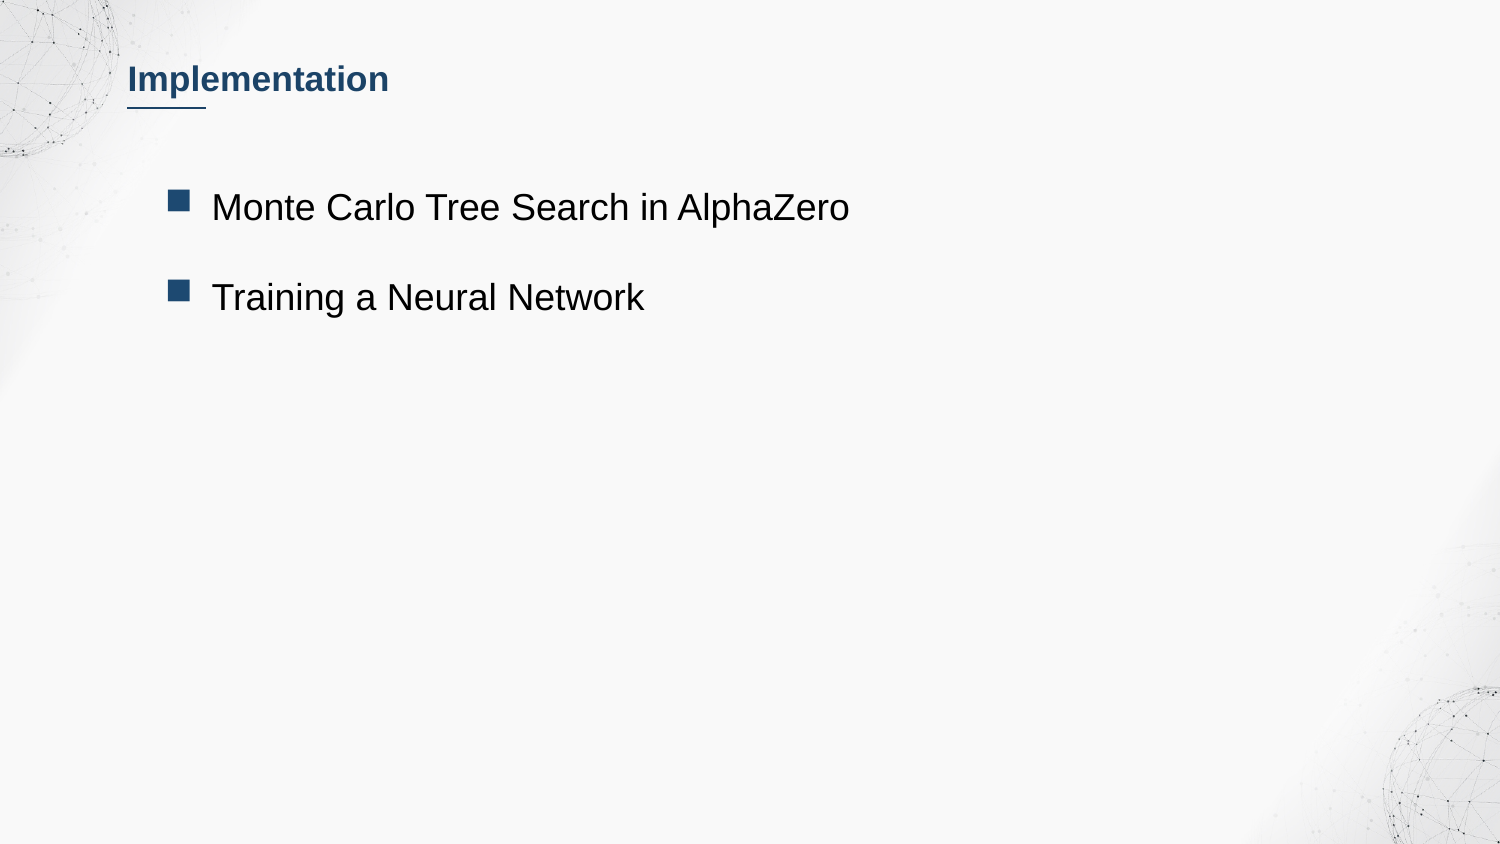

Implementation
Monte Carlo Tree Search in AlphaZero

Training a Neural Network